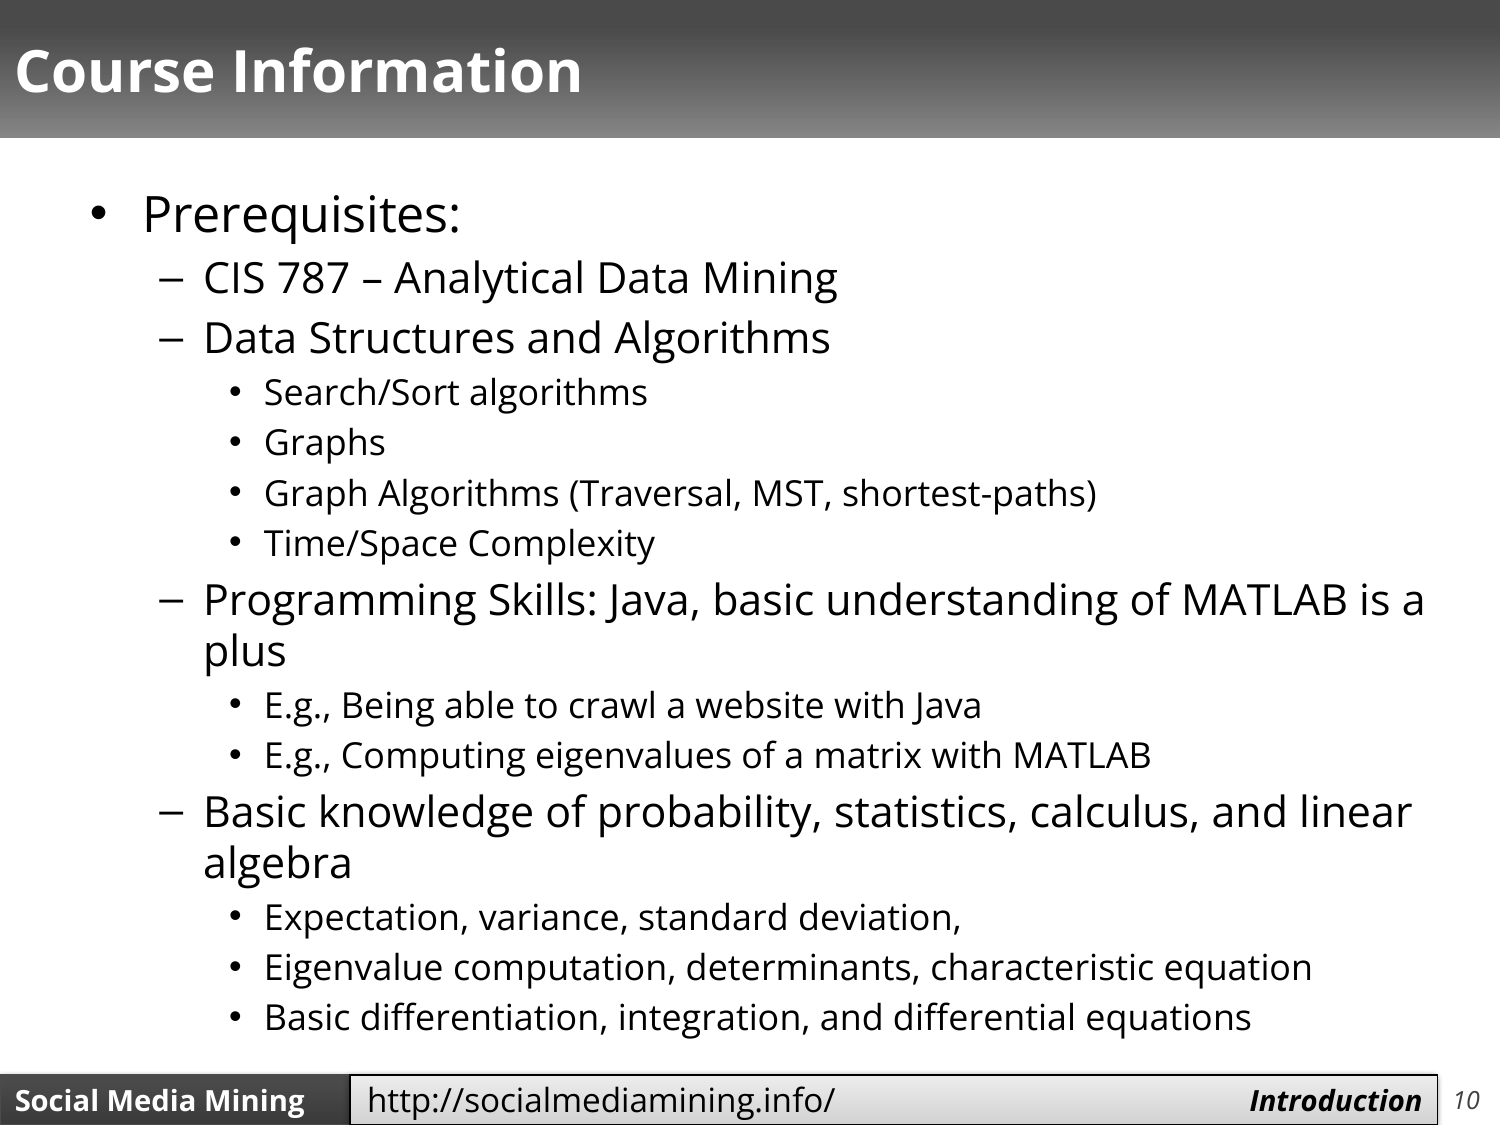

# Course Information
Prerequisites:
CIS 787 – Analytical Data Mining
Data Structures and Algorithms
Search/Sort algorithms
Graphs
Graph Algorithms (Traversal, MST, shortest-paths)
Time/Space Complexity
Programming Skills: Java, basic understanding of MATLAB is a plus
E.g., Being able to crawl a website with Java
E.g., Computing eigenvalues of a matrix with MATLAB
Basic knowledge of probability, statistics, calculus, and linear algebra
Expectation, variance, standard deviation,
Eigenvalue computation, determinants, characteristic equation
Basic differentiation, integration, and differential equations